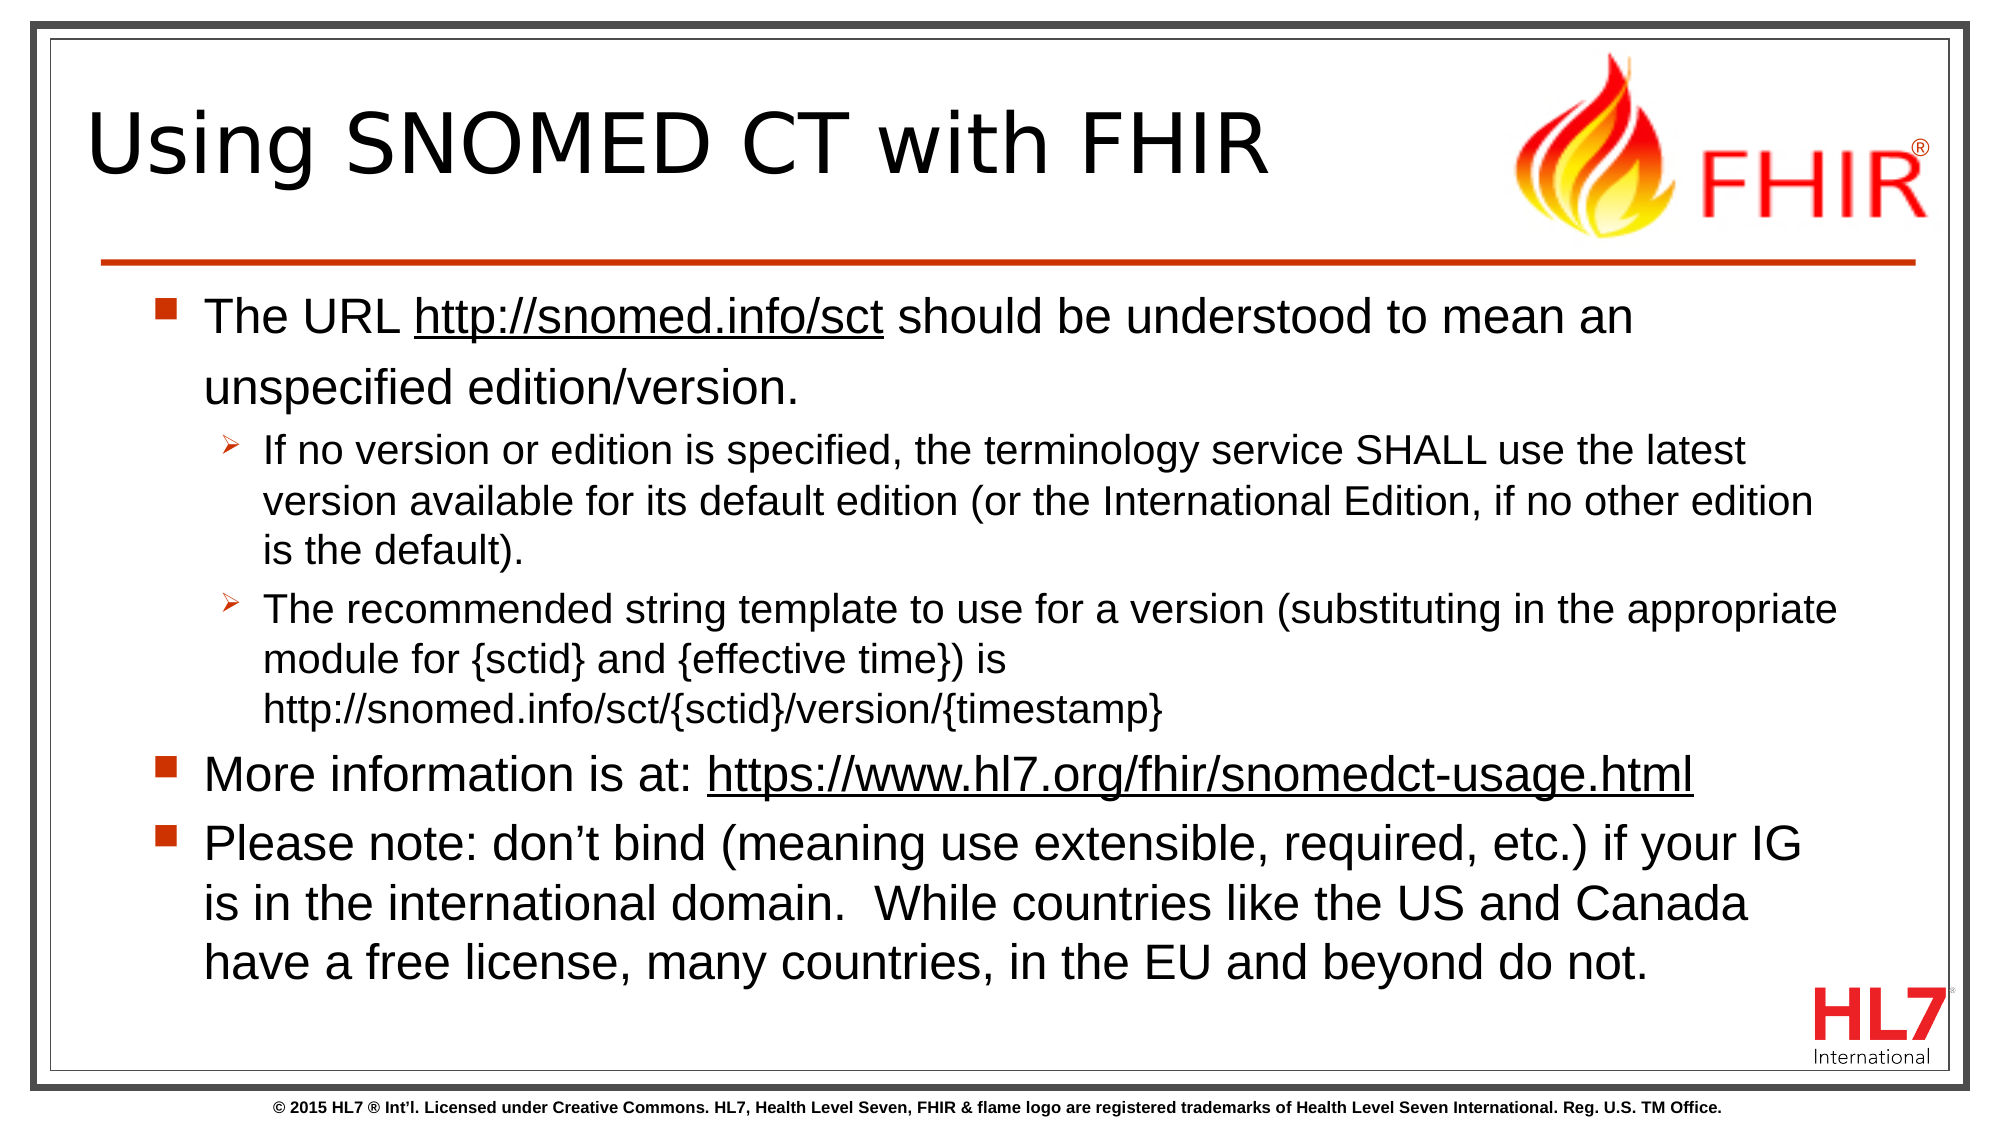

# Using SNOMED CT with FHIR
The URL http://snomed.info/sct should be understood to mean an unspecified edition/version.
If no version or edition is specified, the terminology service SHALL use the latest version available for its default edition (or the International Edition, if no other edition is the default).
The recommended string template to use for a version (substituting in the appropriate module for {sctid} and {effective time}) is http://snomed.info/sct/{sctid}/version/{timestamp}
More information is at: https://www.hl7.org/fhir/snomedct-usage.html
Please note: don’t bind (meaning use extensible, required, etc.) if your IG is in the international domain.  While countries like the US and Canada have a free license, many countries, in the EU and beyond do not.